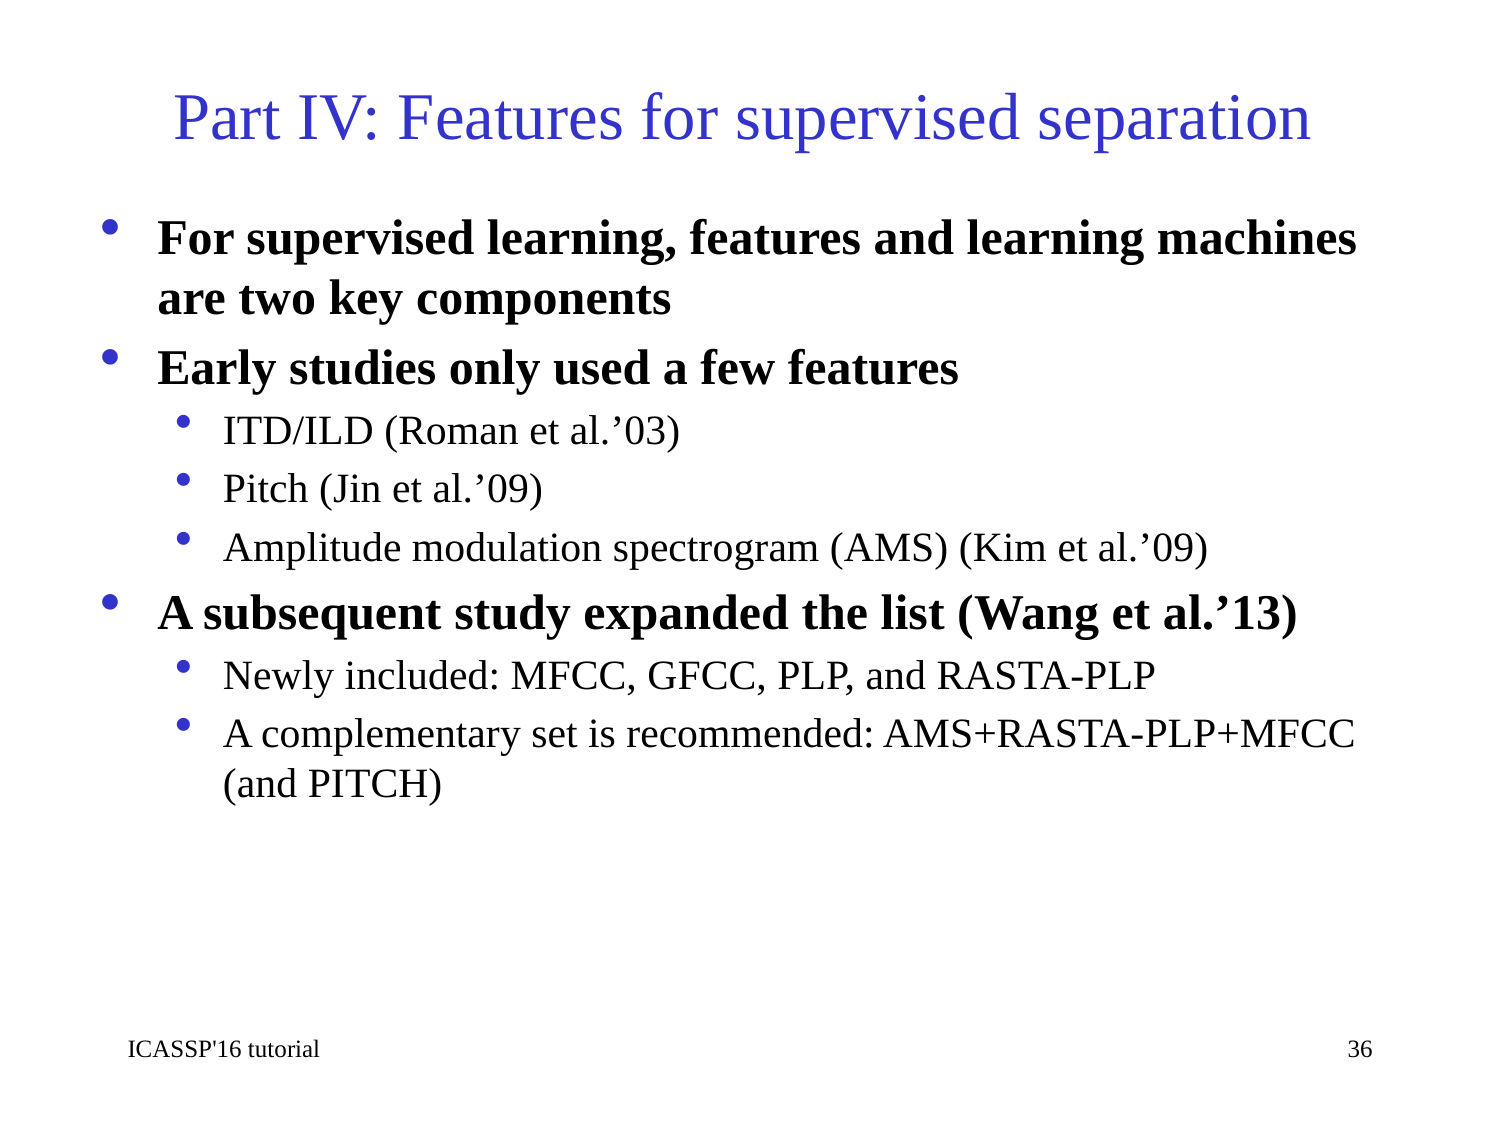

# Part IV: Features for supervised separation
For supervised learning, features and learning machines are two key components
Early studies only used a few features
ITD/ILD (Roman et al.’03)
Pitch (Jin et al.’09)
Amplitude modulation spectrogram (AMS) (Kim et al.’09)
A subsequent study expanded the list (Wang et al.’13)
Newly included: MFCC, GFCC, PLP, and RASTA-PLP
A complementary set is recommended: AMS+RASTA-PLP+MFCC (and PITCH)
ICASSP'16 tutorial
36